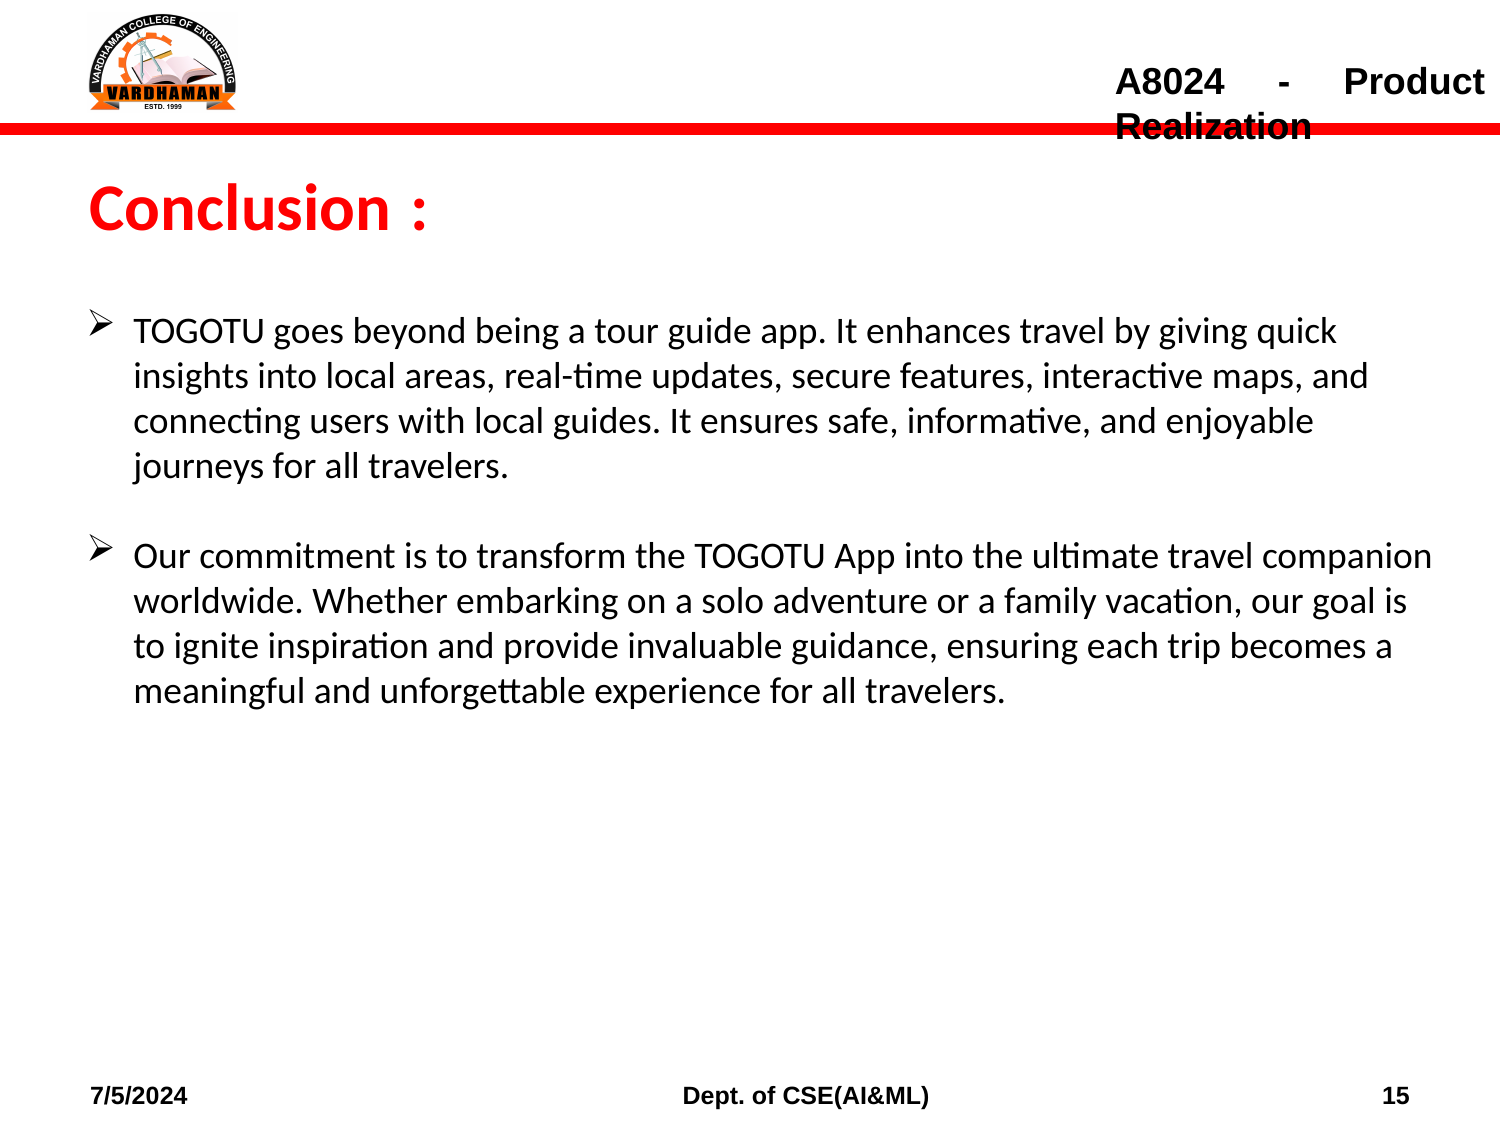

A8024 - Product Realization
Conclusion :
TOGOTU goes beyond being a tour guide app. It enhances travel by giving quick insights into local areas, real-time updates, secure features, interactive maps, and connecting users with local guides. It ensures safe, informative, and enjoyable journeys for all travelers.

Our commitment is to transform the TOGOTU App into the ultimate travel companion worldwide. Whether embarking on a solo adventure or a family vacation, our goal is to ignite inspiration and provide invaluable guidance, ensuring each trip becomes a meaningful and unforgettable experience for all travelers.
Dept. of CSE(AI&ML)
7/5/2024
15